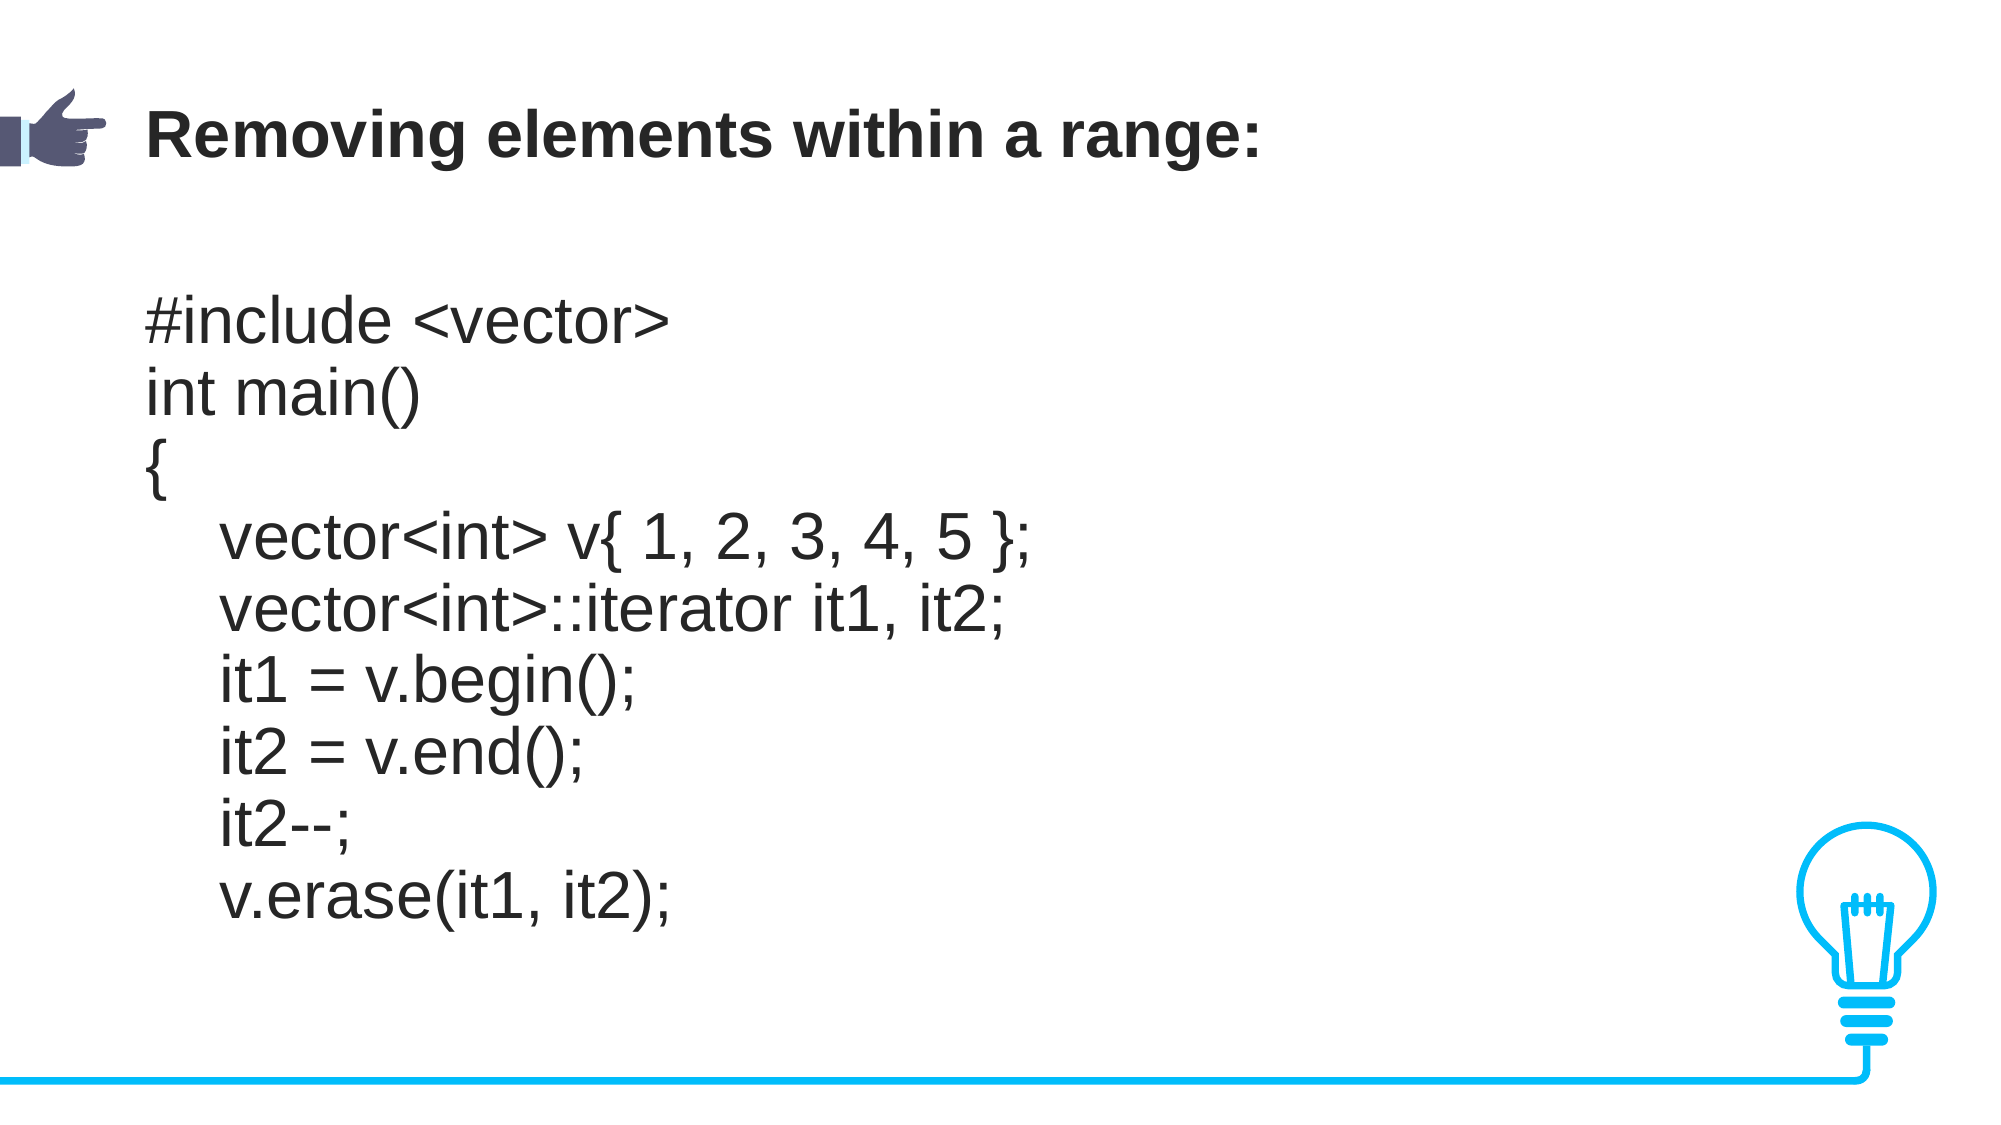

Removing elements within a range:

#include <vector>
int main()
{
    vector<int> v{ 1, 2, 3, 4, 5 };
    vector<int>::iterator it1, it2;
    it1 = v.begin();
    it2 = v.end();
    it2--;
    v.erase(it1, it2);